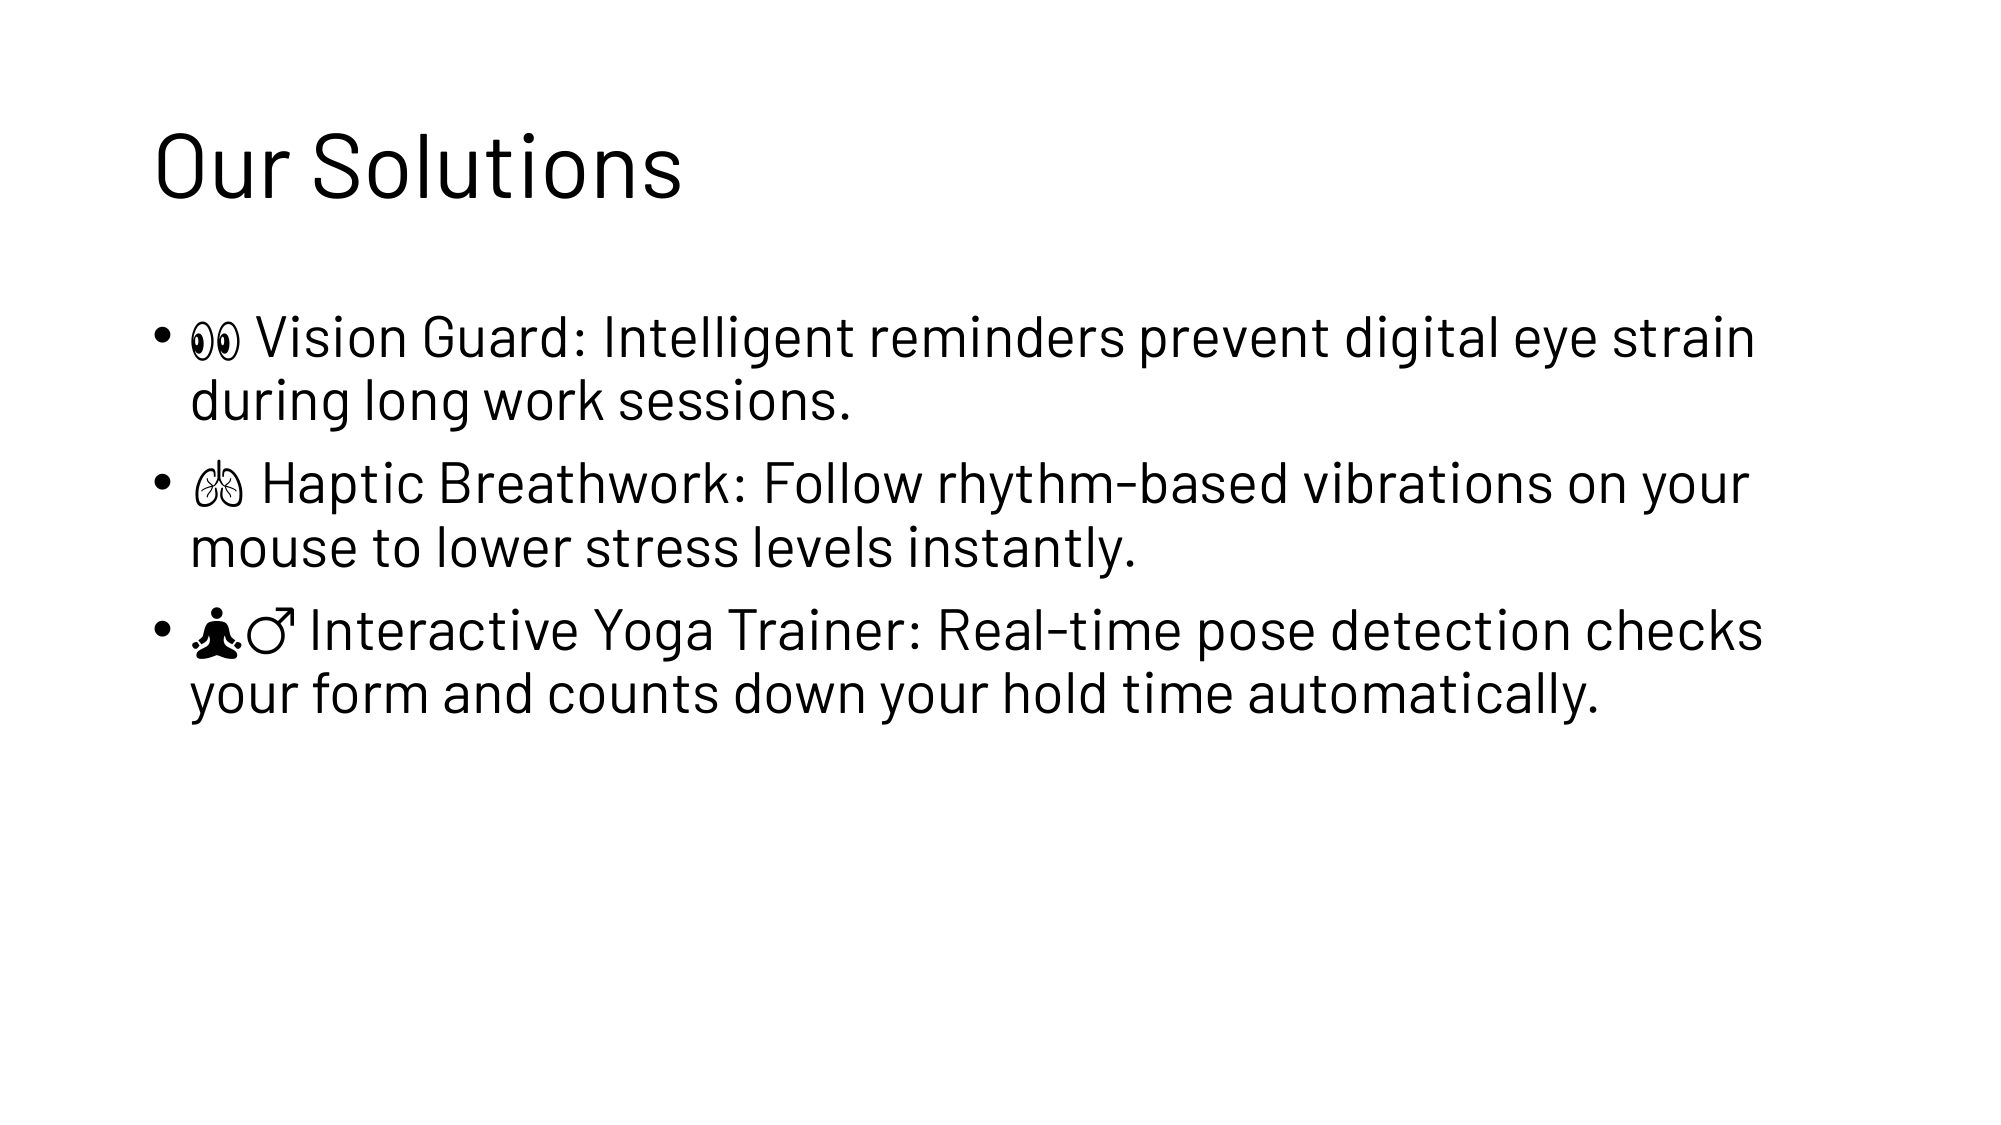

# Our Solutions
👀 Vision Guard: Intelligent reminders prevent digital eye strain during long work sessions.
🫁 Haptic Breathwork: Follow rhythm-based vibrations on your mouse to lower stress levels instantly.
🧘‍♂️ Interactive Yoga Trainer: Real-time pose detection checks your form and counts down your hold time automatically.